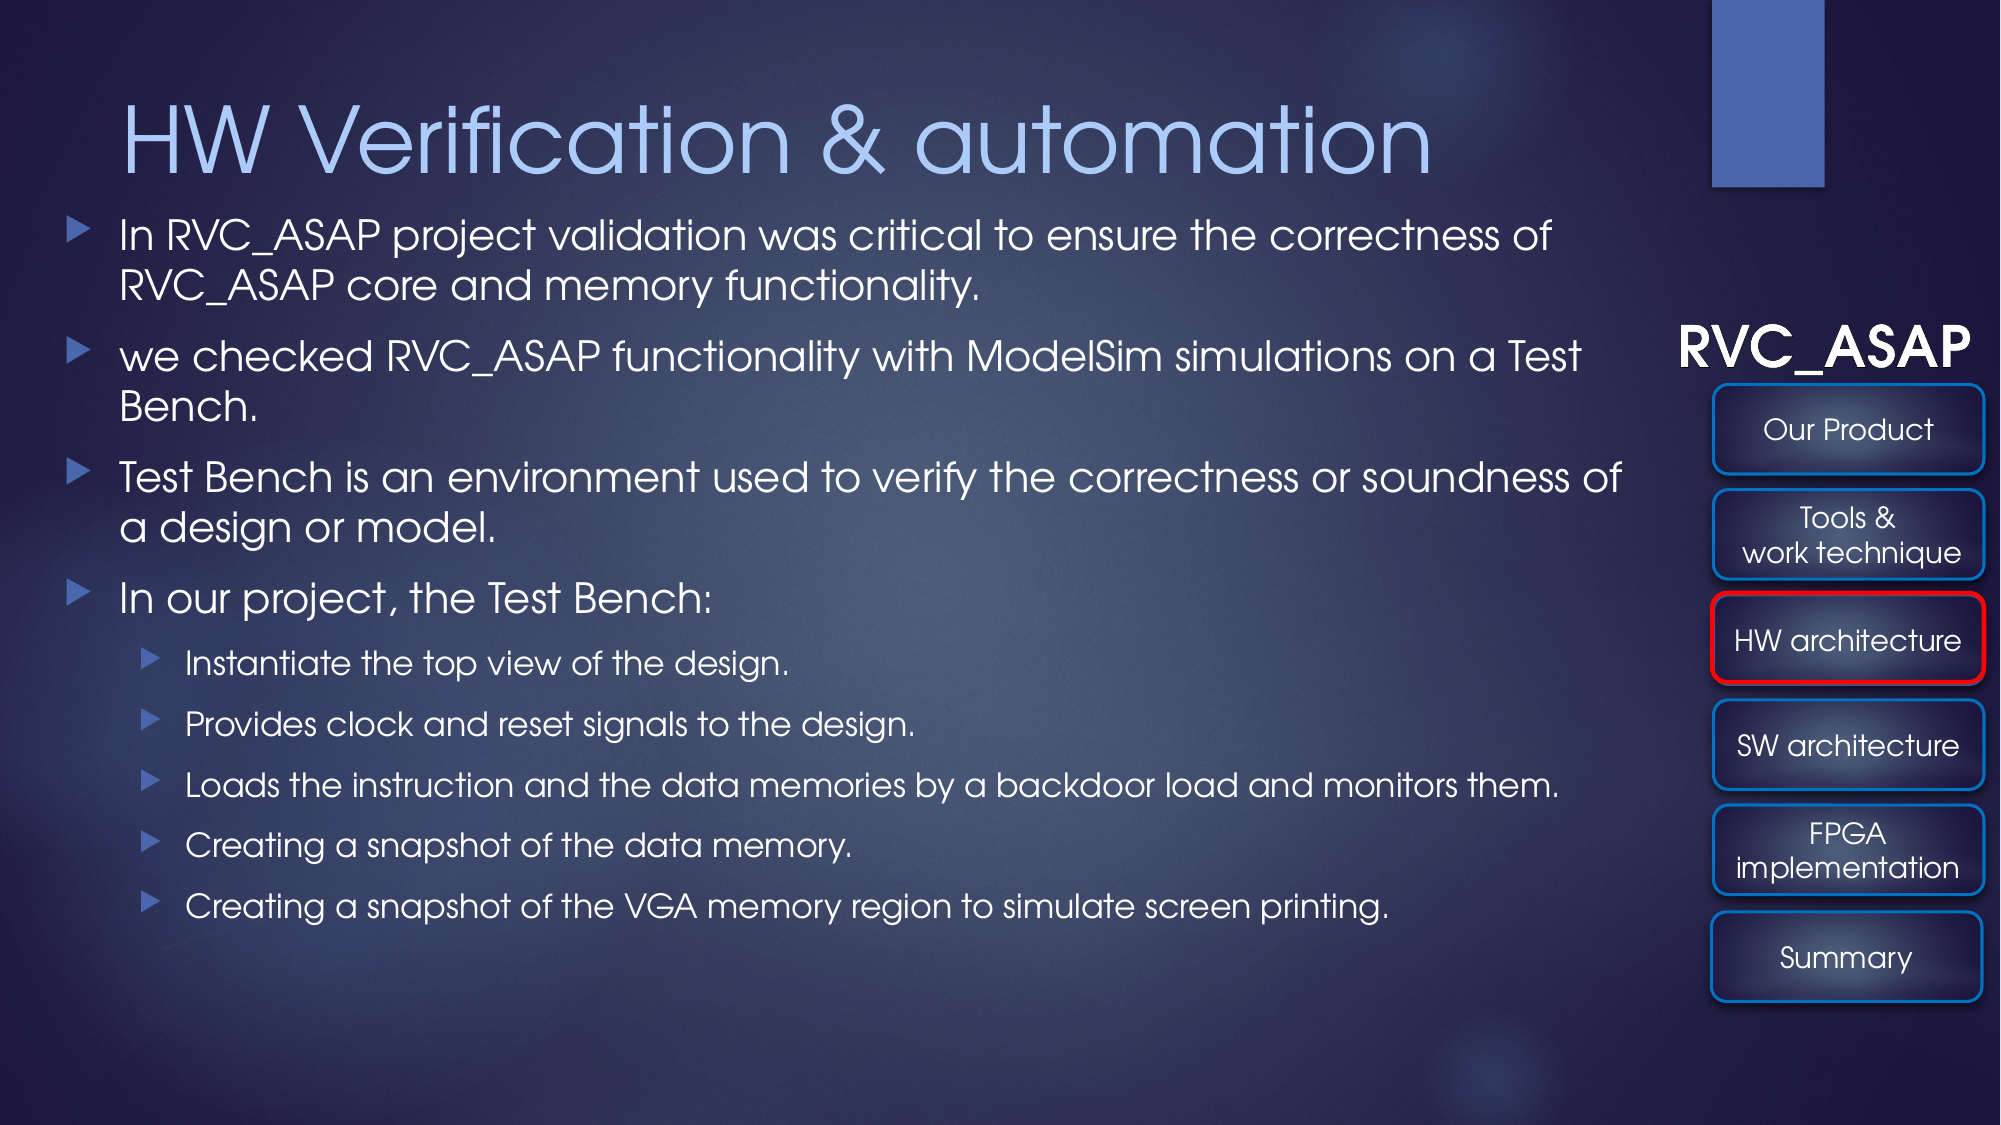

# HW Verification & automation
In RVC_ASAP project validation was critical to ensure the correctness of RVC_ASAP core and memory functionality.
we checked RVC_ASAP functionality with ModelSim simulations on a Test Bench.
Test Bench is an environment used to verify the correctness or soundness of a design or model.
In our project, the Test Bench:
Instantiate the top view of the design.
Provides clock and reset signals to the design.
Loads the instruction and the data memories by a backdoor load and monitors them.
Creating a snapshot of the data memory.
Creating a snapshot of the VGA memory region to simulate screen printing.